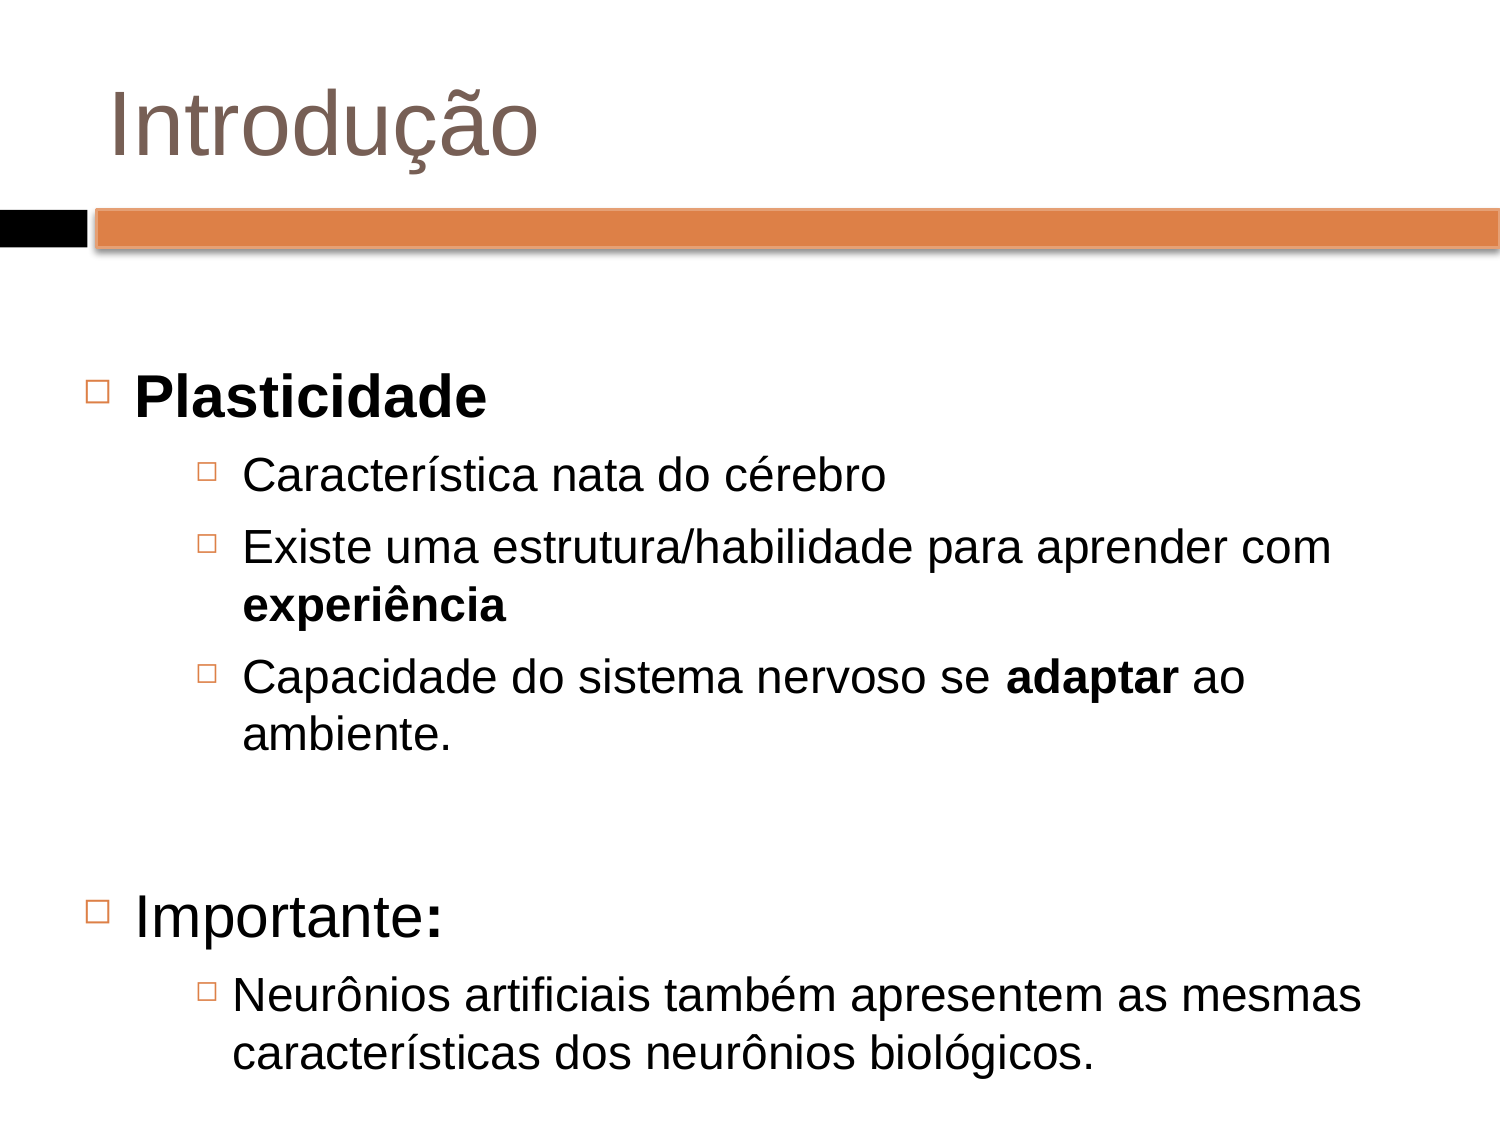

# Introdução

Plasticidade
Característica nata do cérebro
Existe uma estrutura/habilidade para aprender com experiência
Capacidade do sistema nervoso se adaptar ao ambiente.

Importante:
Neurônios artificiais também apresentem as mesmas características dos neurônios biológicos.
20